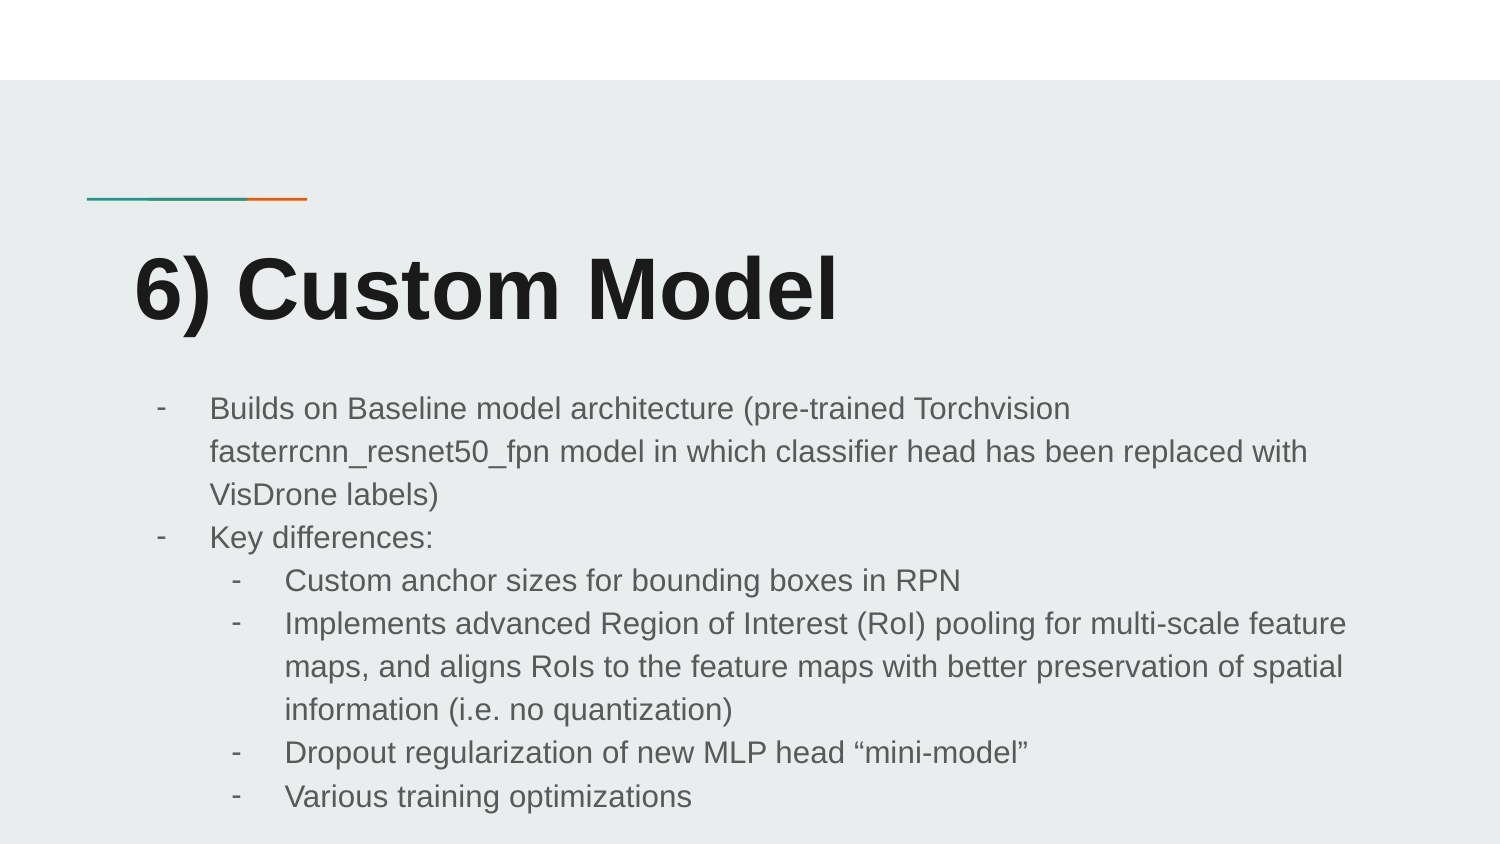

# 6) Custom Model
Builds on Baseline model architecture (pre-trained Torchvision fasterrcnn_resnet50_fpn model in which classifier head has been replaced with VisDrone labels)
Key differences:
Custom anchor sizes for bounding boxes in RPN
Implements advanced Region of Interest (RoI) pooling for multi-scale feature maps, and aligns RoIs to the feature maps with better preservation of spatial information (i.e. no quantization)
Dropout regularization of new MLP head “mini-model”
Various training optimizations